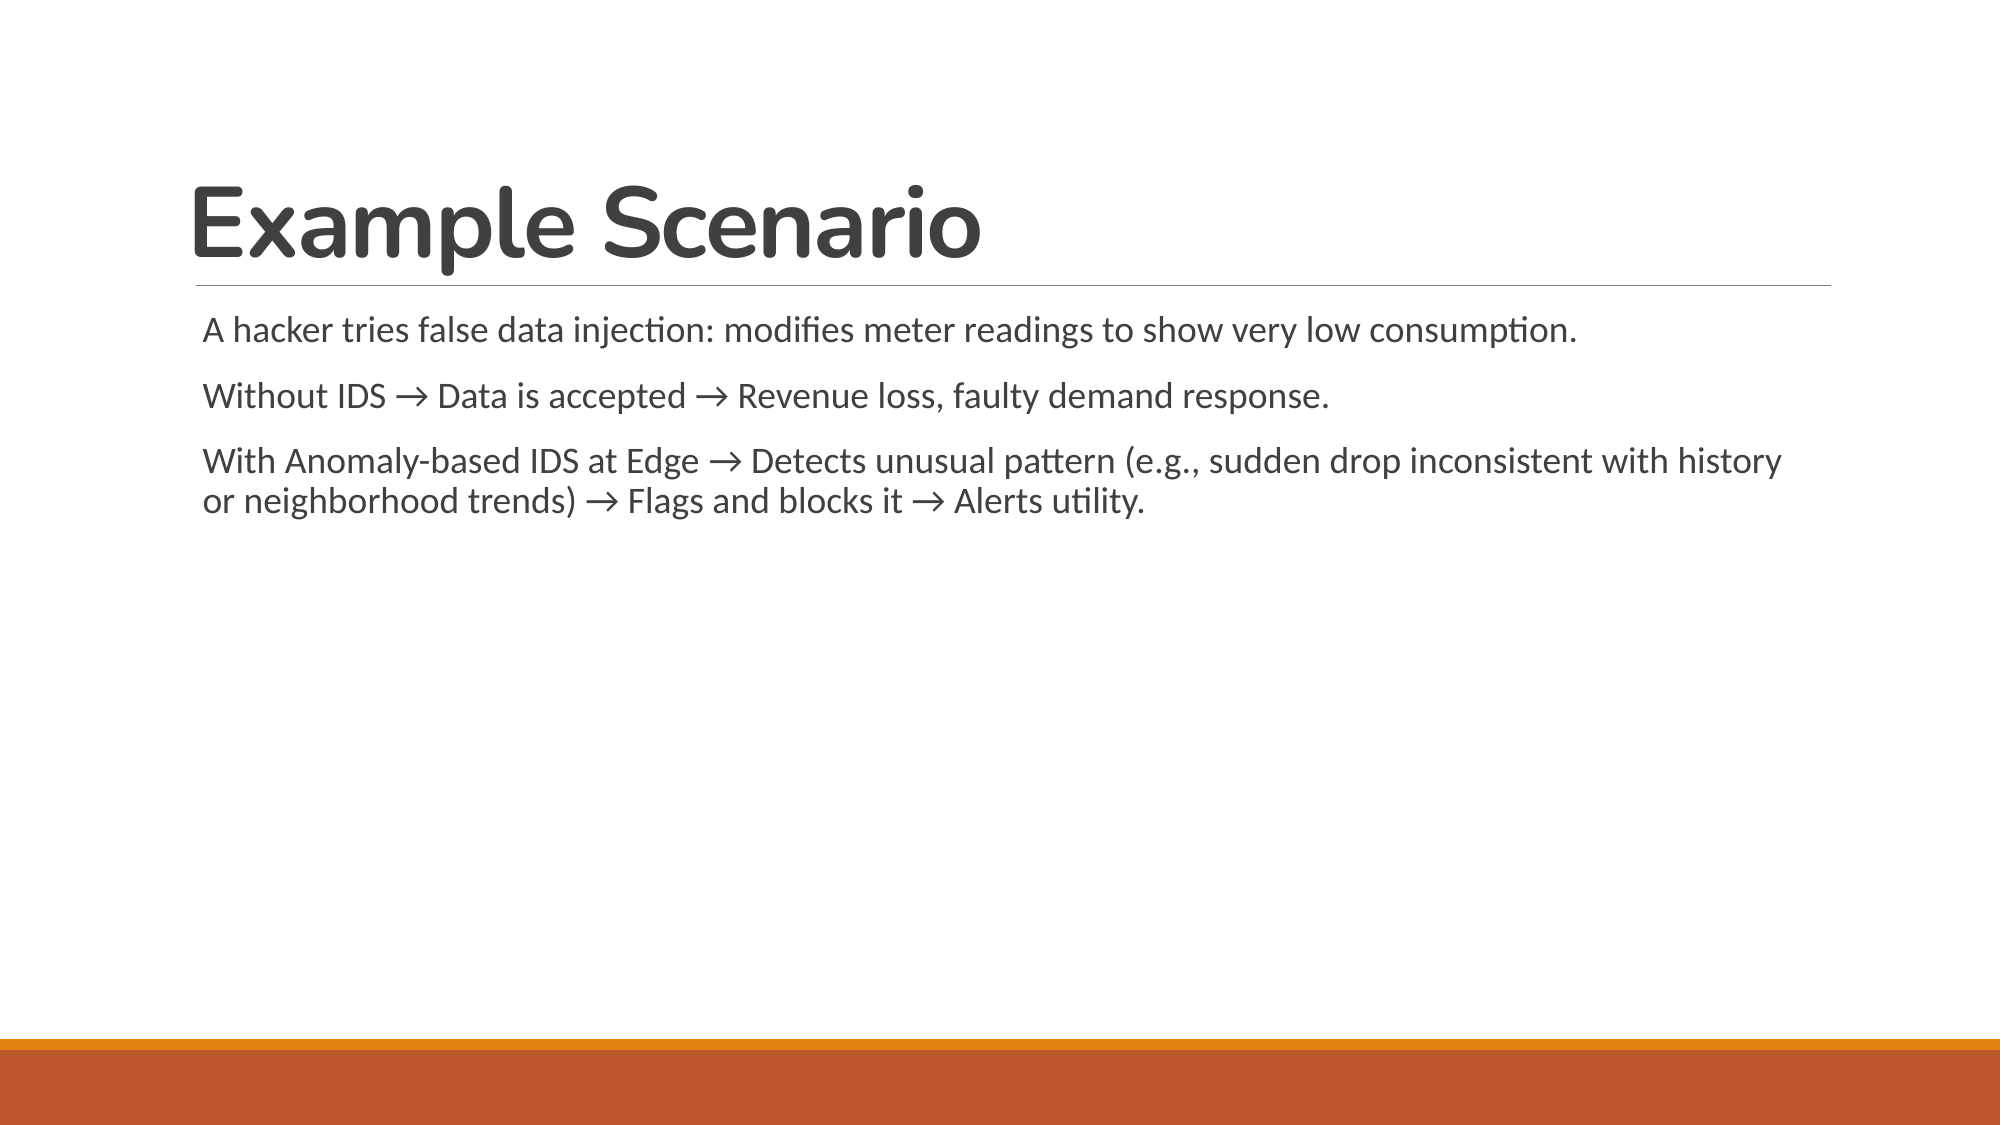

# Example Scenario
A hacker tries false data injection: modifies meter readings to show very low consumption.
Without IDS → Data is accepted → Revenue loss, faulty demand response.
With Anomaly-based IDS at Edge → Detects unusual pattern (e.g., sudden drop inconsistent with history or neighborhood trends) → Flags and blocks it → Alerts utility.